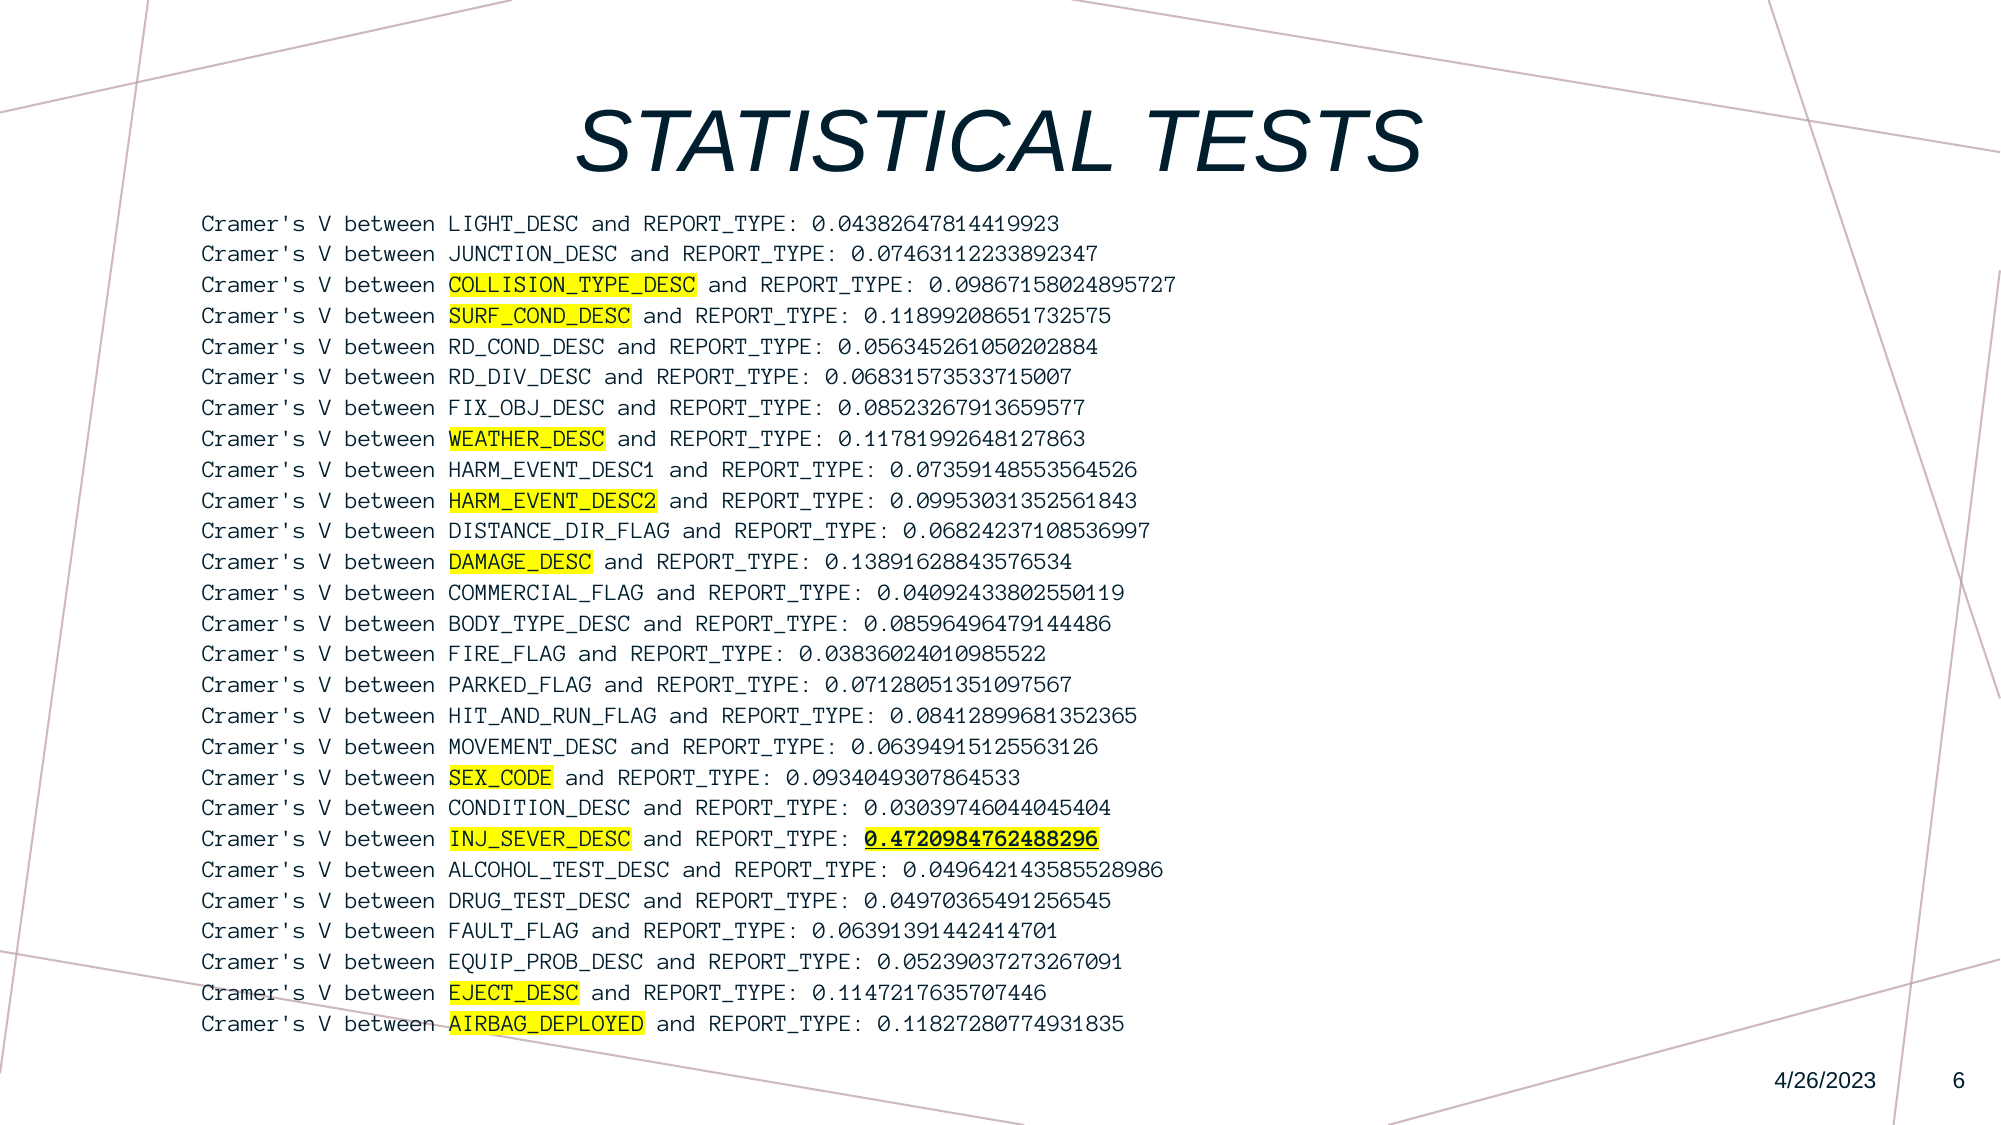

# Statistical Tests
Cramer's V between LIGHT_DESC and REPORT_TYPE: 0.04382647814419923
Cramer's V between JUNCTION_DESC and REPORT_TYPE: 0.07463112233892347
Cramer's V between COLLISION_TYPE_DESC and REPORT_TYPE: 0.09867158024895727
Cramer's V between SURF_COND_DESC and REPORT_TYPE: 0.11899208651732575
Cramer's V between RD_COND_DESC and REPORT_TYPE: 0.056345261050202884
Cramer's V between RD_DIV_DESC and REPORT_TYPE: 0.06831573533715007
Cramer's V between FIX_OBJ_DESC and REPORT_TYPE: 0.08523267913659577
Cramer's V between WEATHER_DESC and REPORT_TYPE: 0.11781992648127863
Cramer's V between HARM_EVENT_DESC1 and REPORT_TYPE: 0.07359148553564526
Cramer's V between HARM_EVENT_DESC2 and REPORT_TYPE: 0.09953031352561843
Cramer's V between DISTANCE_DIR_FLAG and REPORT_TYPE: 0.06824237108536997
Cramer's V between DAMAGE_DESC and REPORT_TYPE: 0.13891628843576534
Cramer's V between COMMERCIAL_FLAG and REPORT_TYPE: 0.04092433802550119
Cramer's V between BODY_TYPE_DESC and REPORT_TYPE: 0.08596496479144486
Cramer's V between FIRE_FLAG and REPORT_TYPE: 0.03836024010985522
Cramer's V between PARKED_FLAG and REPORT_TYPE: 0.07128051351097567
Cramer's V between HIT_AND_RUN_FLAG and REPORT_TYPE: 0.08412899681352365
Cramer's V between MOVEMENT_DESC and REPORT_TYPE: 0.06394915125563126
Cramer's V between SEX_CODE and REPORT_TYPE: 0.0934049307864533
Cramer's V between CONDITION_DESC and REPORT_TYPE: 0.03039746044045404
Cramer's V between INJ_SEVER_DESC and REPORT_TYPE: 0.4720984762488296
Cramer's V between ALCOHOL_TEST_DESC and REPORT_TYPE: 0.049642143585528986
Cramer's V between DRUG_TEST_DESC and REPORT_TYPE: 0.04970365491256545
Cramer's V between FAULT_FLAG and REPORT_TYPE: 0.06391391442414701
Cramer's V between EQUIP_PROB_DESC and REPORT_TYPE: 0.05239037273267091
Cramer's V between EJECT_DESC and REPORT_TYPE: 0.1147217635707446
Cramer's V between AIRBAG_DEPLOYED and REPORT_TYPE: 0.11827280774931835

4/26/2023
6